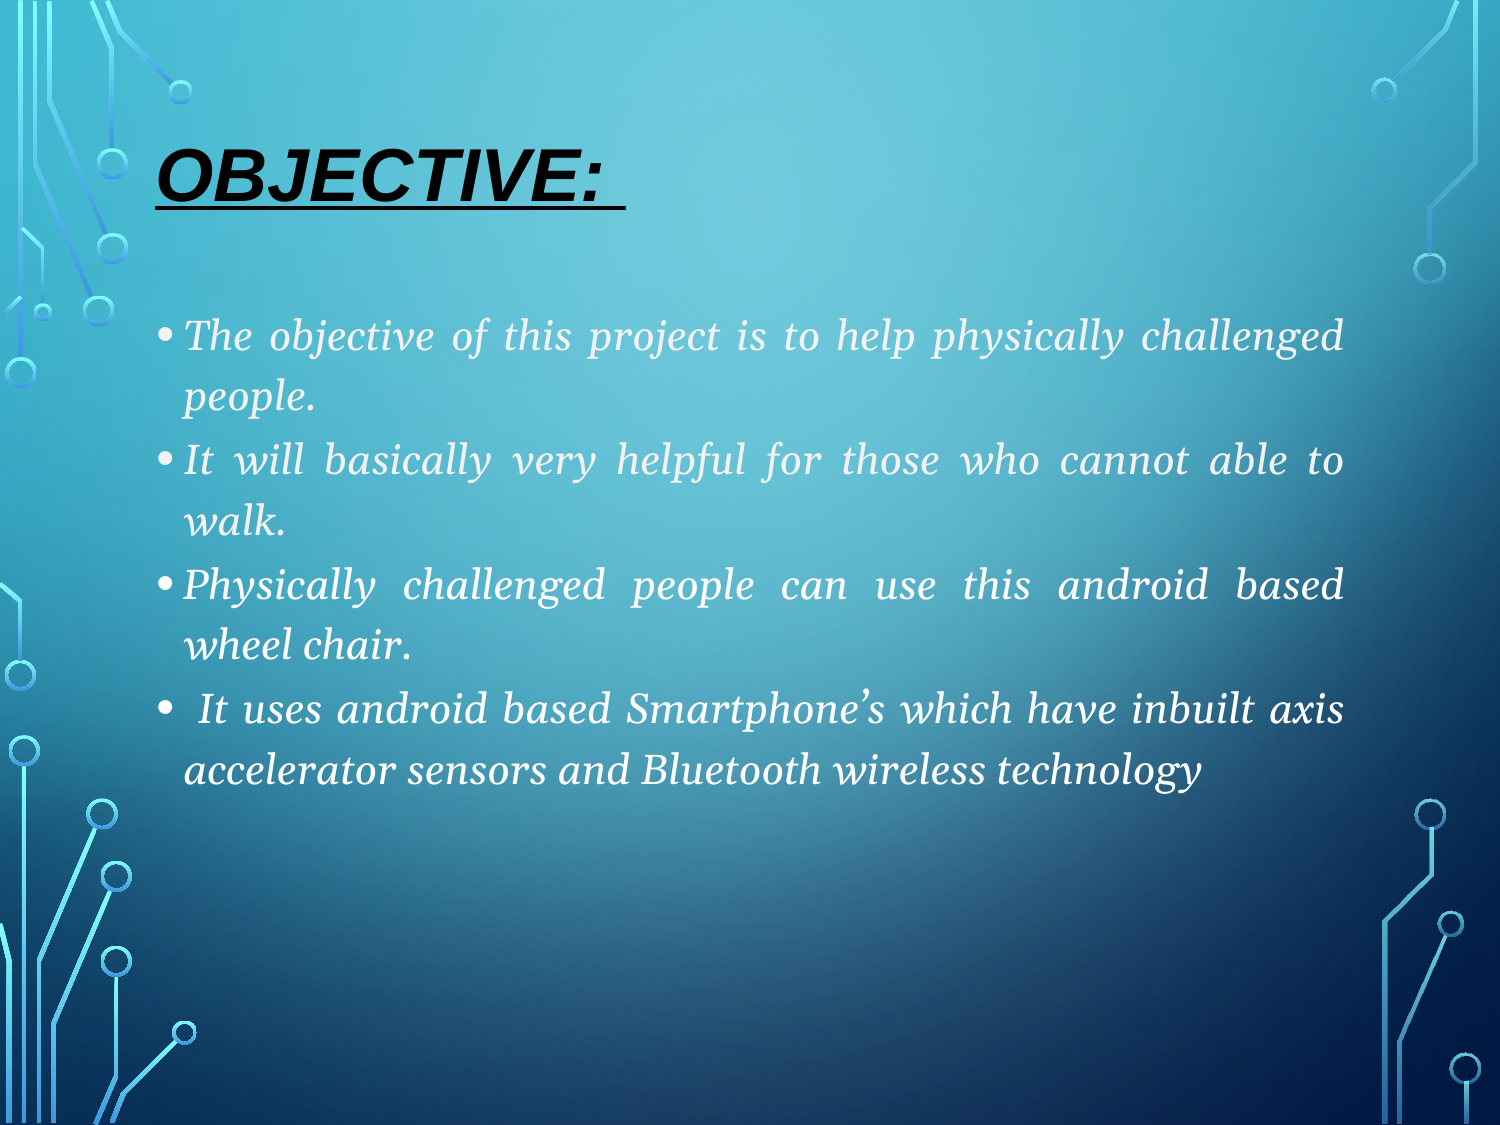

# OBJECTIVE:
The objective of this project is to help physically challenged people.
It will basically very helpful for those who cannot able to walk.
Physically challenged people can use this android based wheel chair.
 It uses android based Smartphone’s which have inbuilt axis accelerator sensors and Bluetooth wireless technology